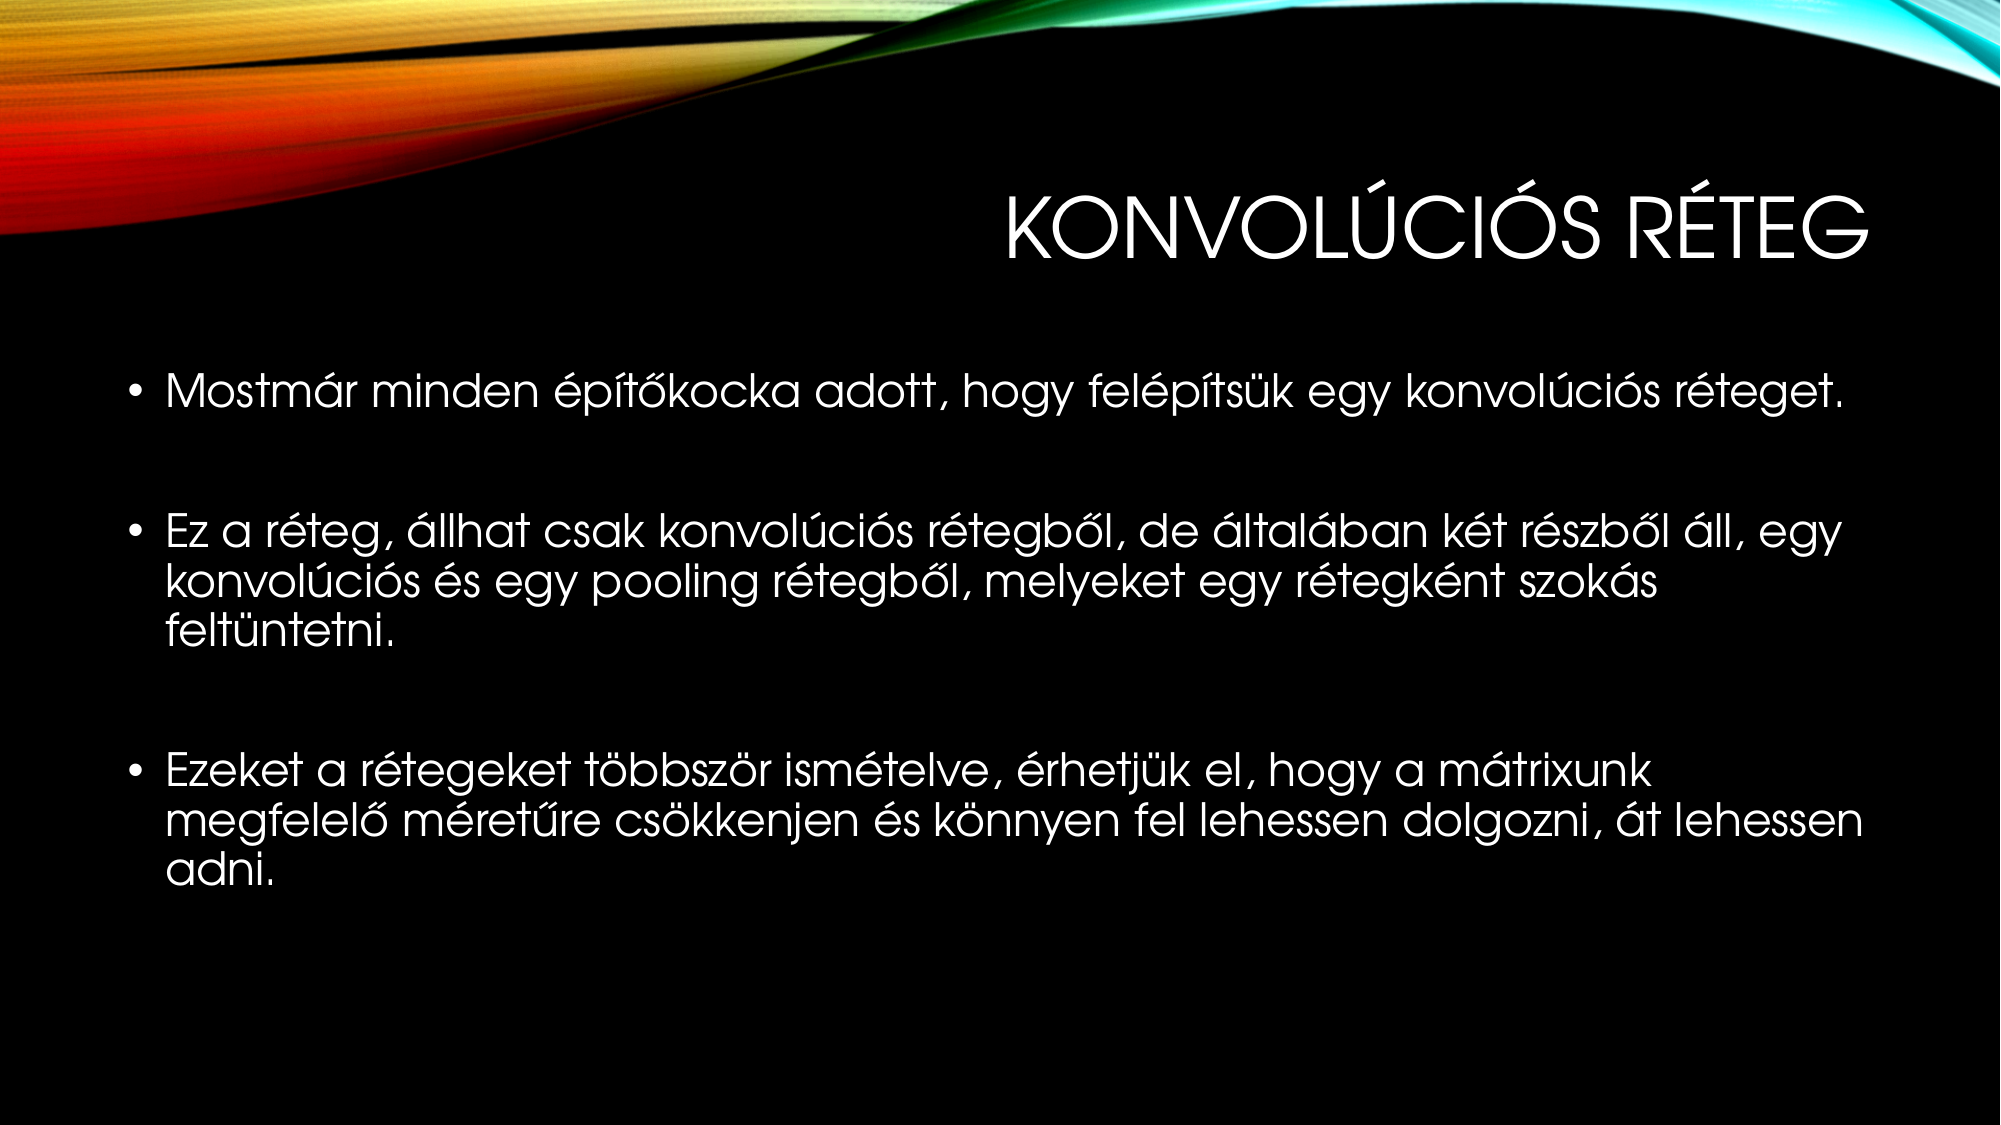

# Konvolúciós réteg
Mostmár minden építőkocka adott, hogy felépítsük egy konvolúciós réteget.

Ez a réteg, állhat csak konvolúciós rétegből, de általában két részből áll, egy konvolúciós és egy pooling rétegből, melyeket egy rétegként szokás feltüntetni.

Ezeket a rétegeket többször ismételve, érhetjük el, hogy a mátrixunk megfelelő méretűre csökkenjen és könnyen fel lehessen dolgozni, át lehessen adni.